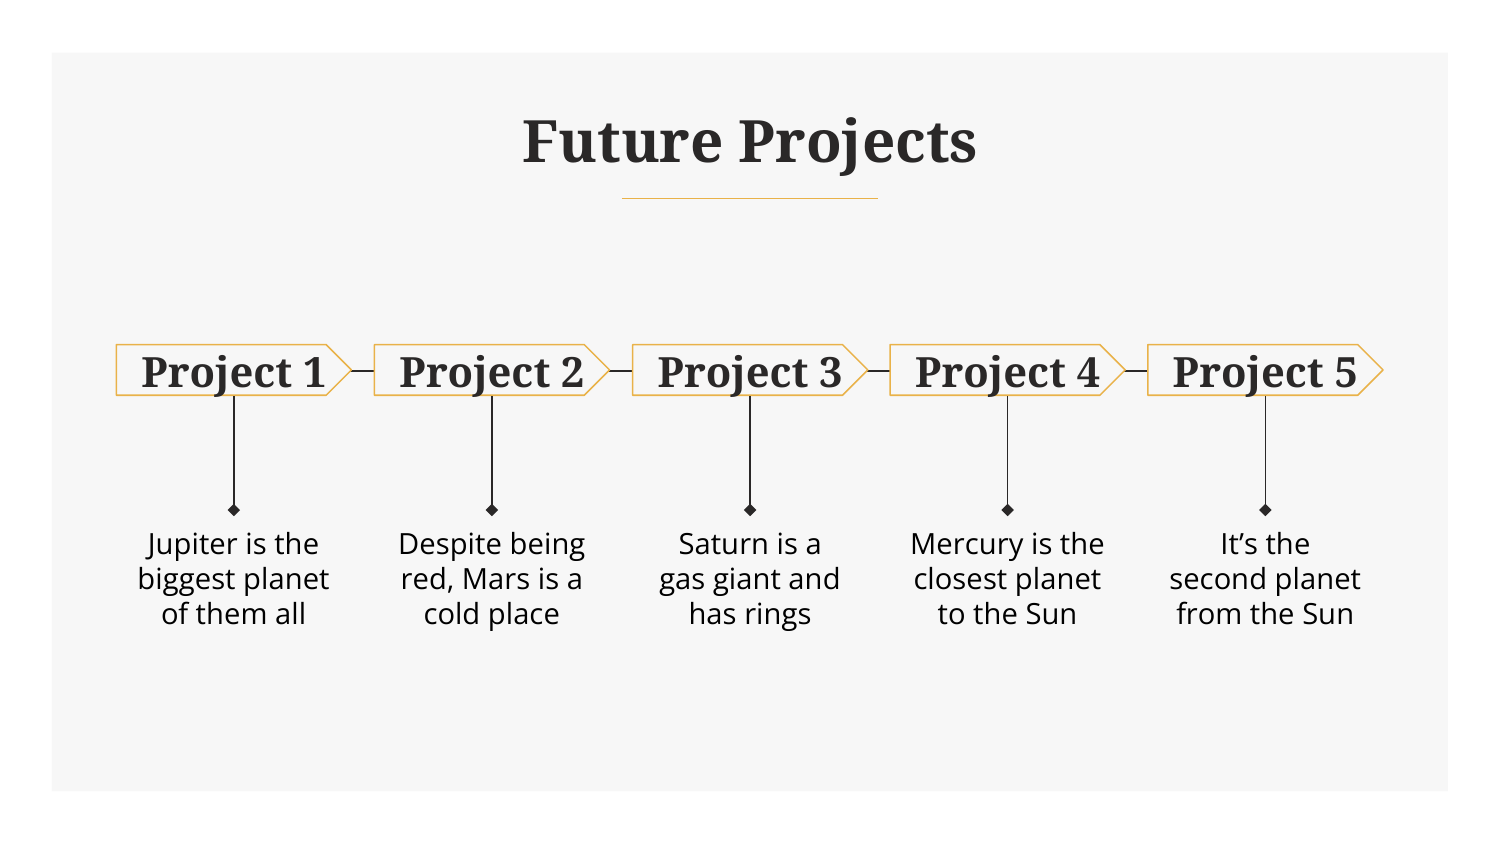

# Future Projects

Project 1
Project 2
Project 3
Project 4
Project 5
Jupiter is the biggest planet of them all
Despite being red, Mars is a cold place
Saturn is a gas giant and has rings
Mercury is the closest planet to the Sun
It’s the second planet from the Sun